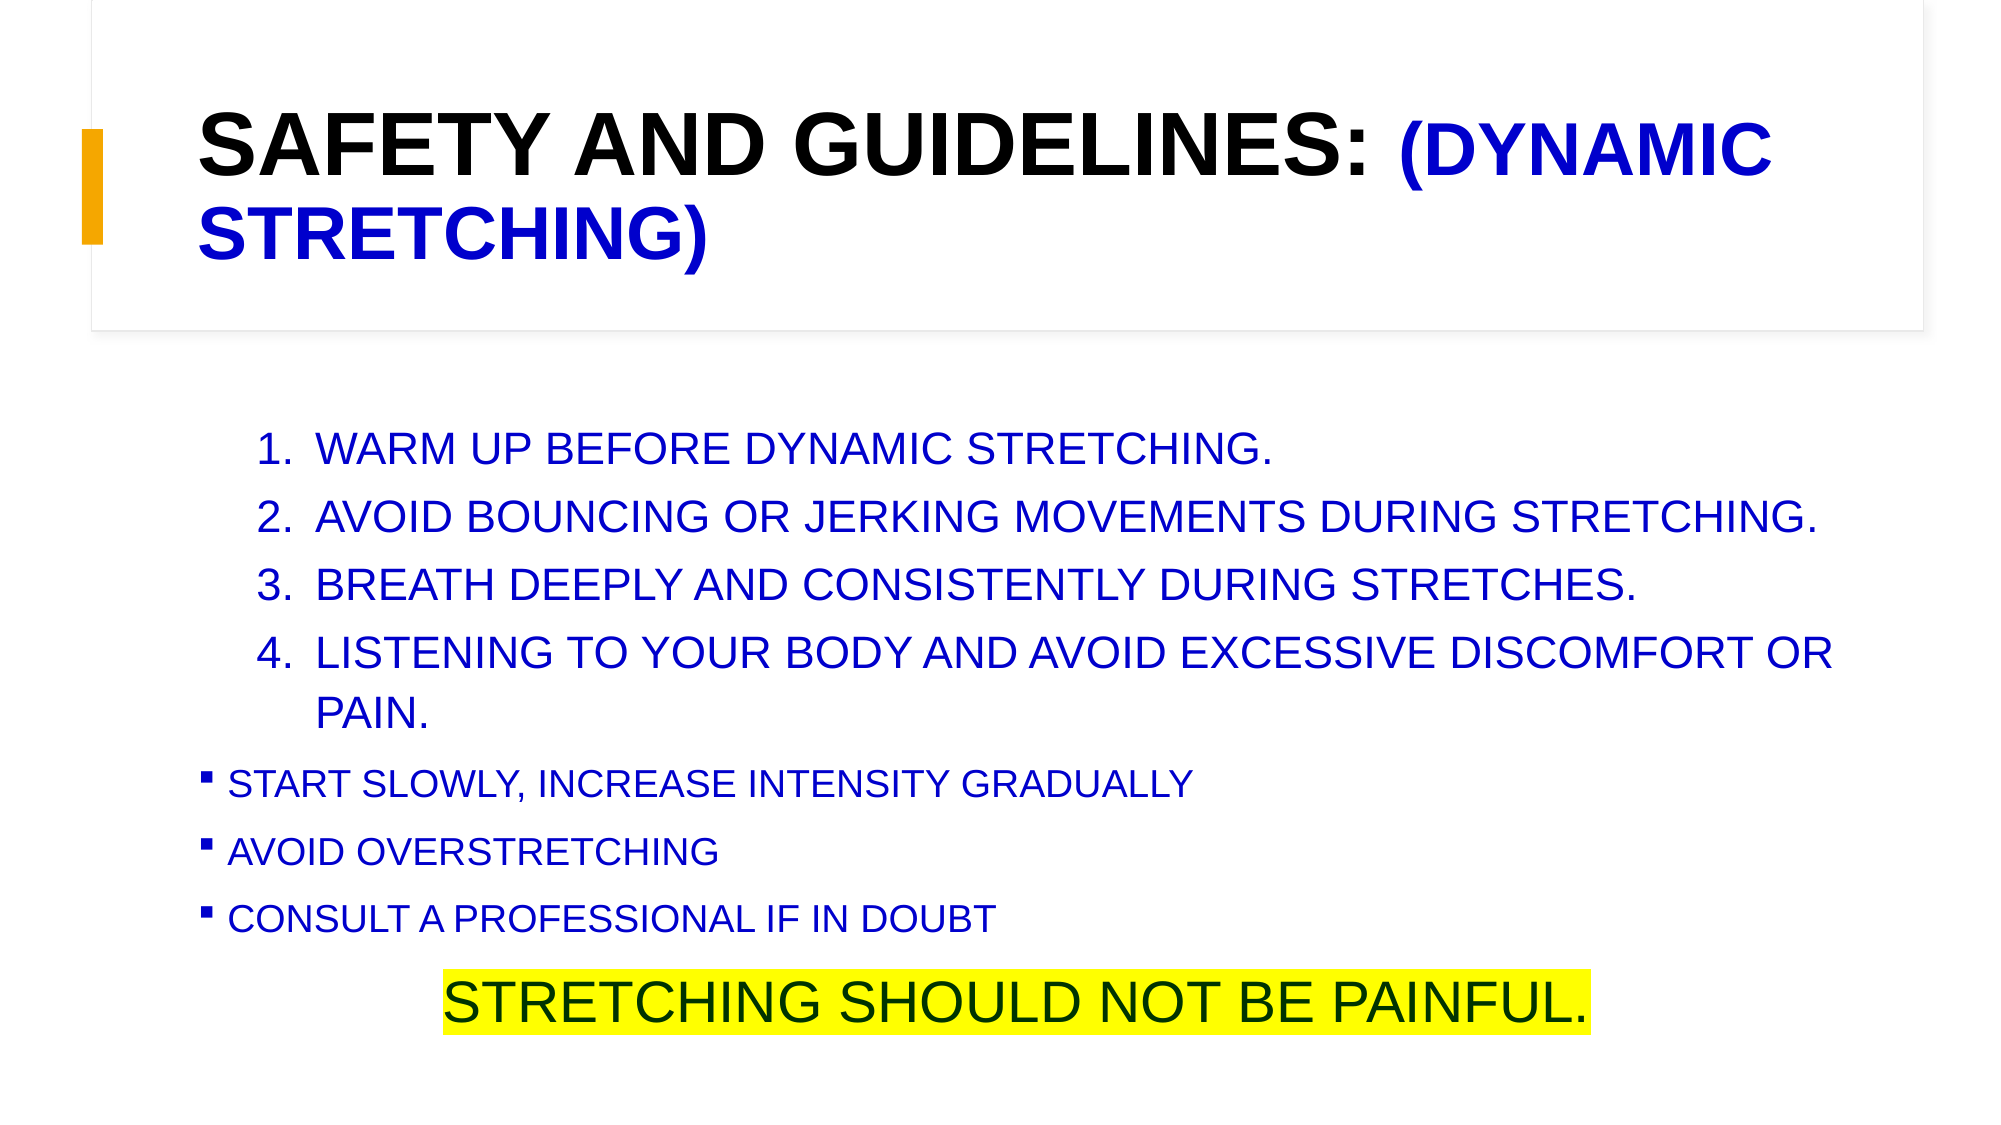

# SAFETY AND GUIDELINES: (DYNAMIC STRETCHING)
WARM UP BEFORE DYNAMIC STRETCHING.
AVOID BOUNCING OR JERKING MOVEMENTS DURING STRETCHING.
BREATH DEEPLY AND CONSISTENTLY DURING STRETCHES.
LISTENING TO YOUR BODY AND AVOID EXCESSIVE DISCOMFORT OR PAIN.
START SLOWLY, INCREASE INTENSITY GRADUALLY
AVOID OVERSTRETCHING
CONSULT A PROFESSIONAL IF IN DOUBT
STRETCHING SHOULD NOT BE PAINFUL.